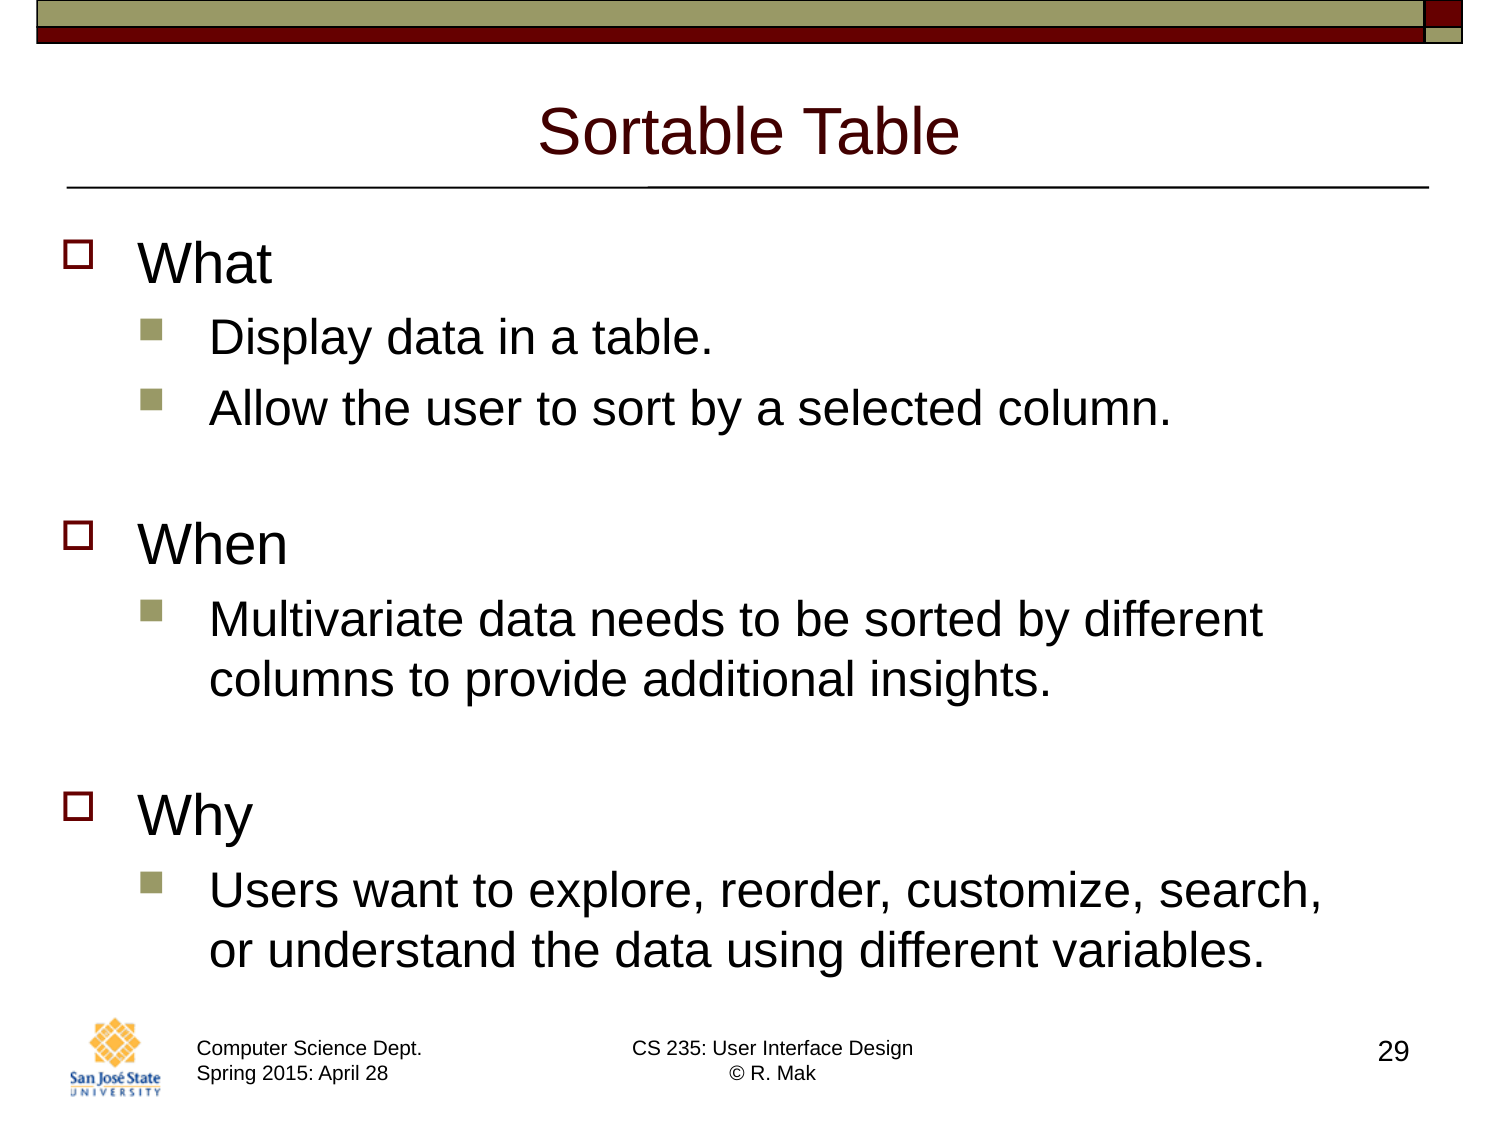

# Sortable Table
What
Display data in a table.
Allow the user to sort by a selected column.

When
Multivariate data needs to be sorted by different columns to provide additional insights.

Why
Users want to explore, reorder, customize, search, or understand the data using different variables.
29